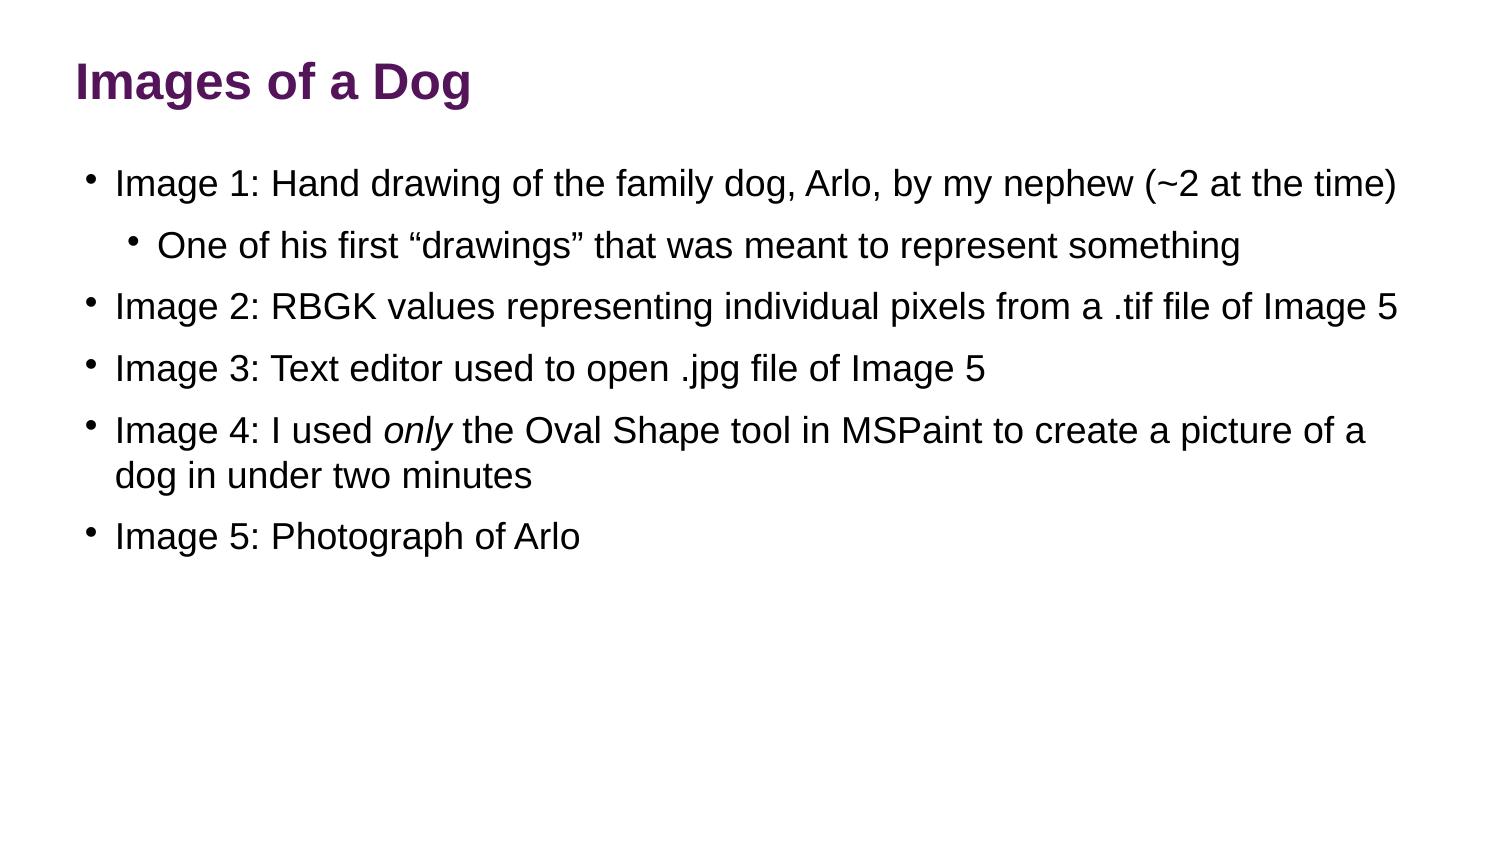

# Images of a Dog
Image 1: Hand drawing of the family dog, Arlo, by my nephew (~2 at the time)
One of his first “drawings” that was meant to represent something
Image 2: RBGK values representing individual pixels from a .tif file of Image 5
Image 3: Text editor used to open .jpg file of Image 5
Image 4: I used only the Oval Shape tool in MSPaint to create a picture of a dog in under two minutes
Image 5: Photograph of Arlo